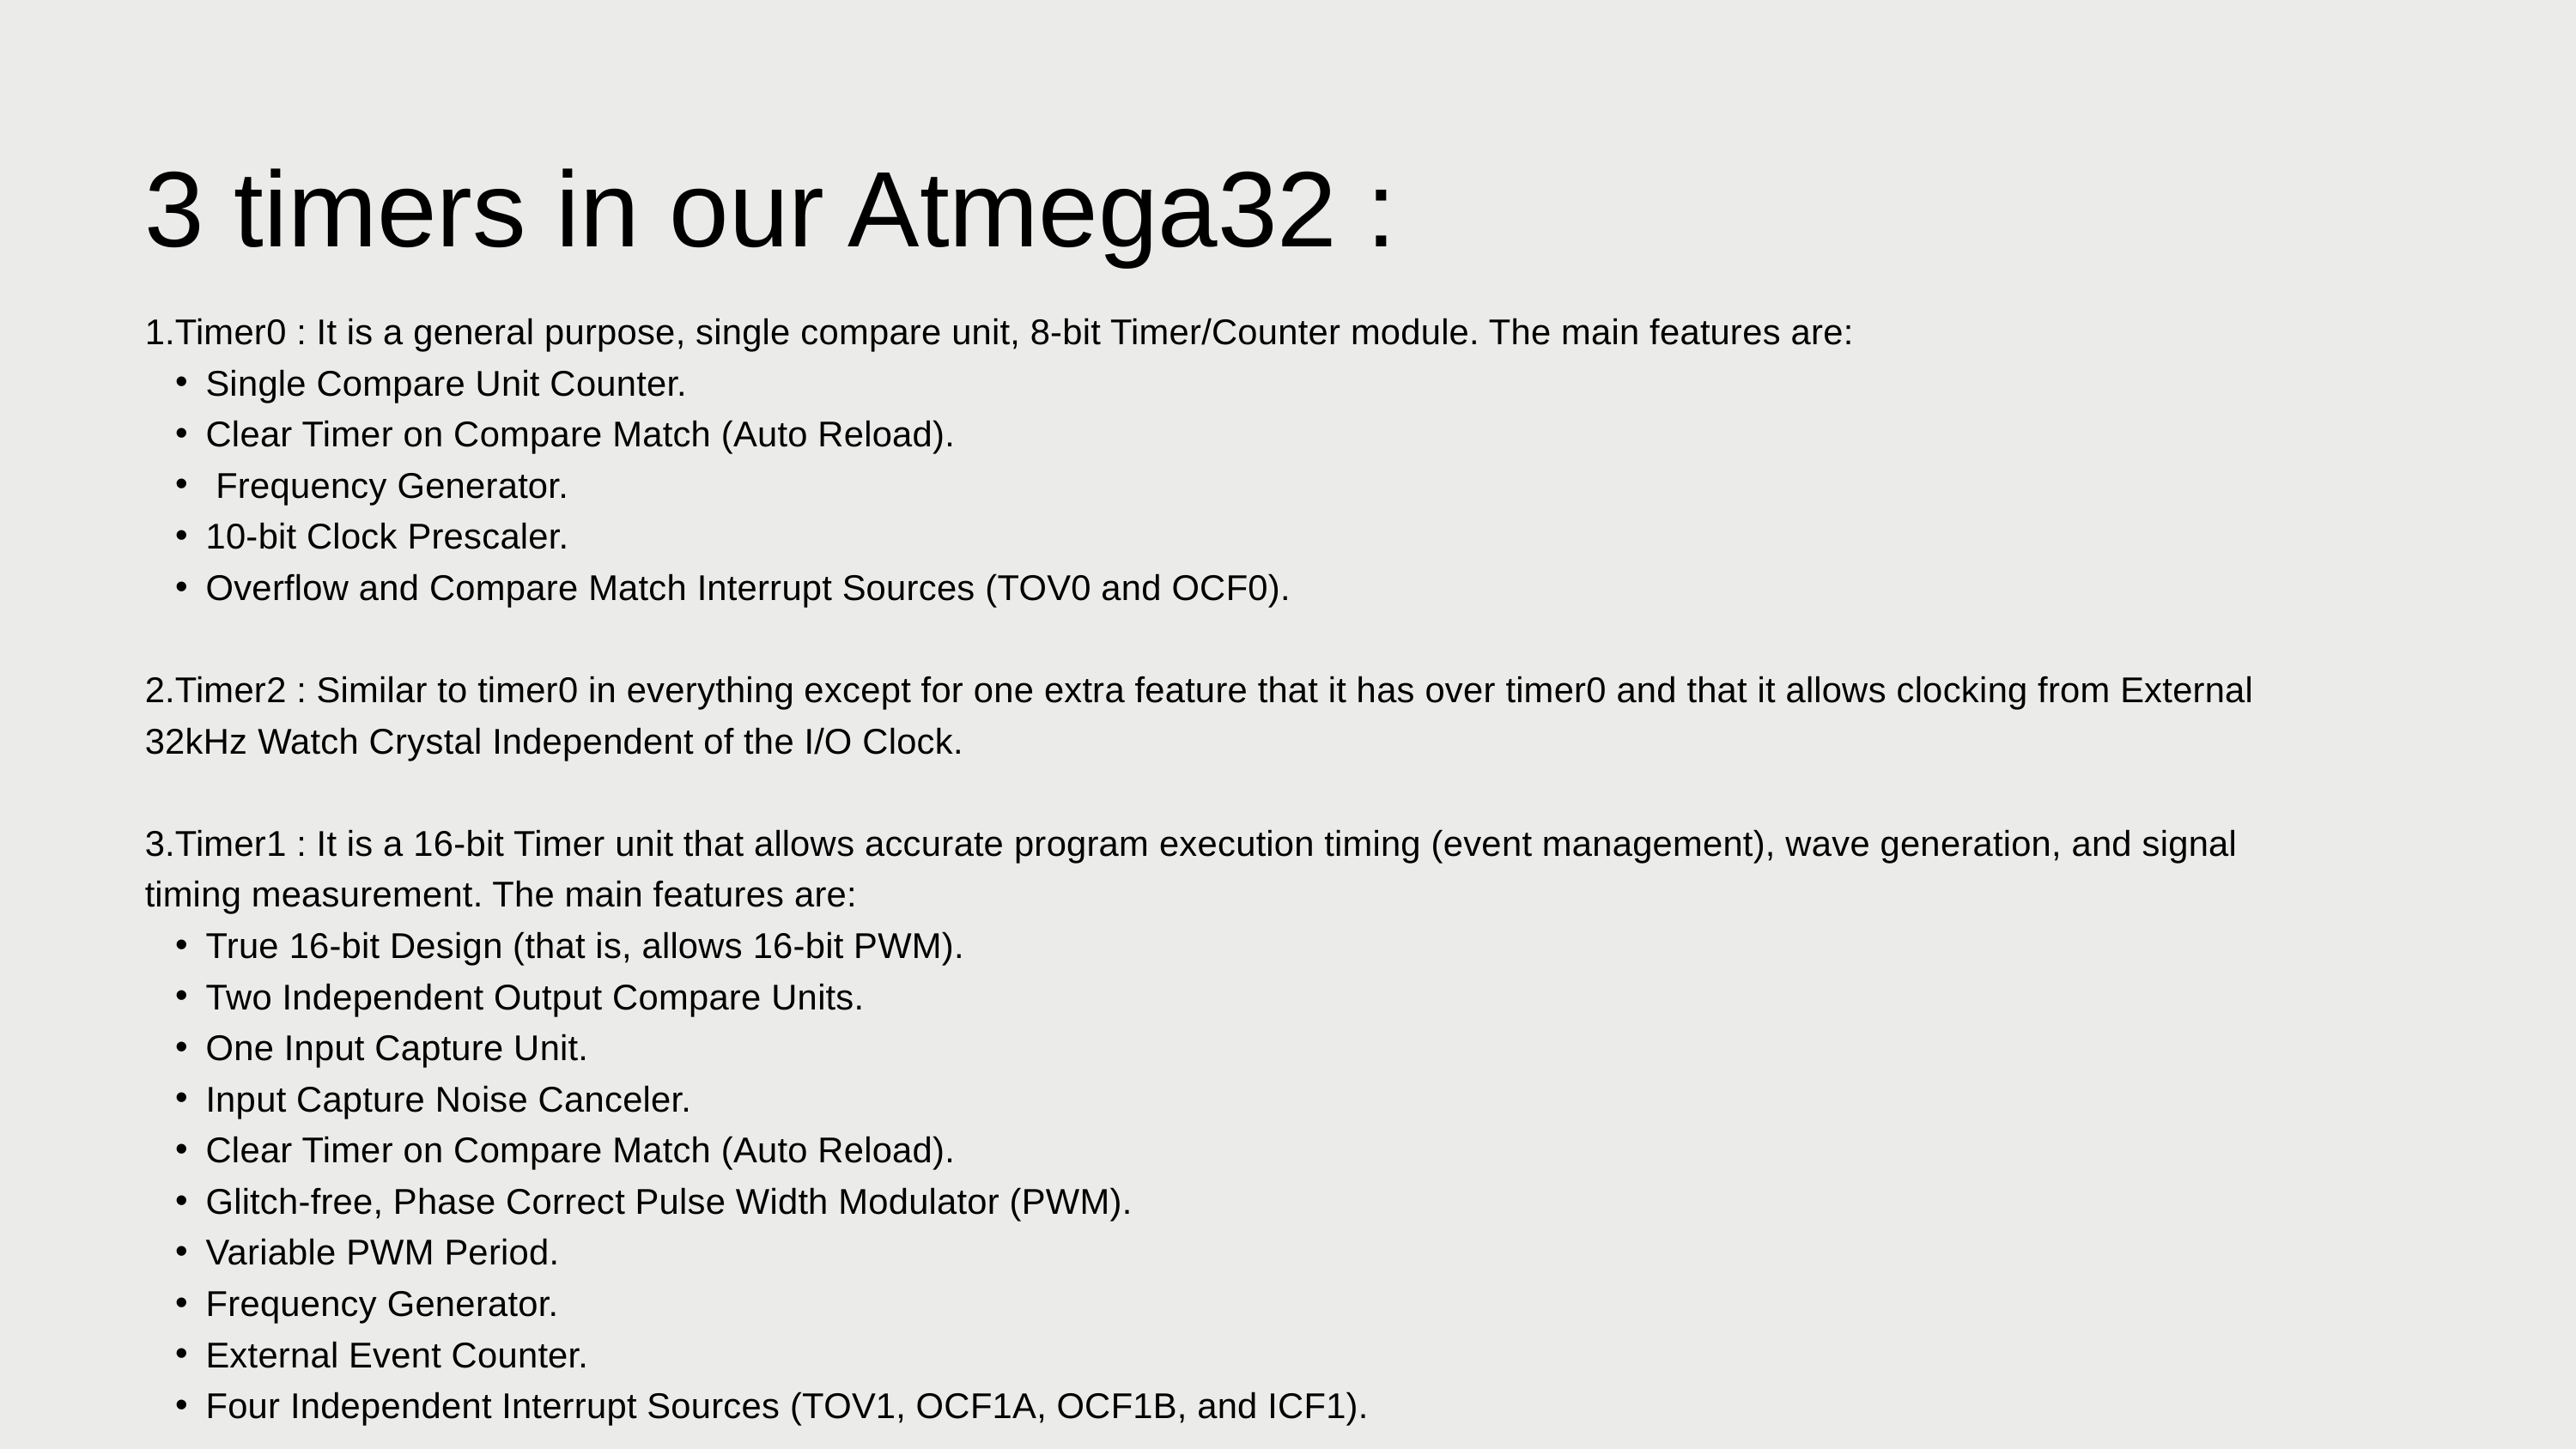

3 timers in our Atmega32 :

1.Timer0 : It is a general purpose, single compare unit, 8-bit Timer/Counter module. The main features are:
Single Compare Unit Counter.
Clear Timer on Compare Match (Auto Reload).
 Frequency Generator.
10-bit Clock Prescaler.
Overflow and Compare Match Interrupt Sources (TOV0 and OCF0).

2.Timer2 : Similar to timer0 in everything except for one extra feature that it has over timer0 and that it allows clocking from External 32kHz Watch Crystal Independent of the I/O Clock.

3.Timer1 : It is a 16-bit Timer unit that allows accurate program execution timing (event management), wave generation, and signal timing measurement. The main features are:
True 16-bit Design (that is, allows 16-bit PWM).
Two Independent Output Compare Units.
One Input Capture Unit.
Input Capture Noise Canceler.
Clear Timer on Compare Match (Auto Reload).
Glitch-free, Phase Correct Pulse Width Modulator (PWM).
Variable PWM Period.
Frequency Generator.
External Event Counter.
Four Independent Interrupt Sources (TOV1, OCF1A, OCF1B, and ICF1).